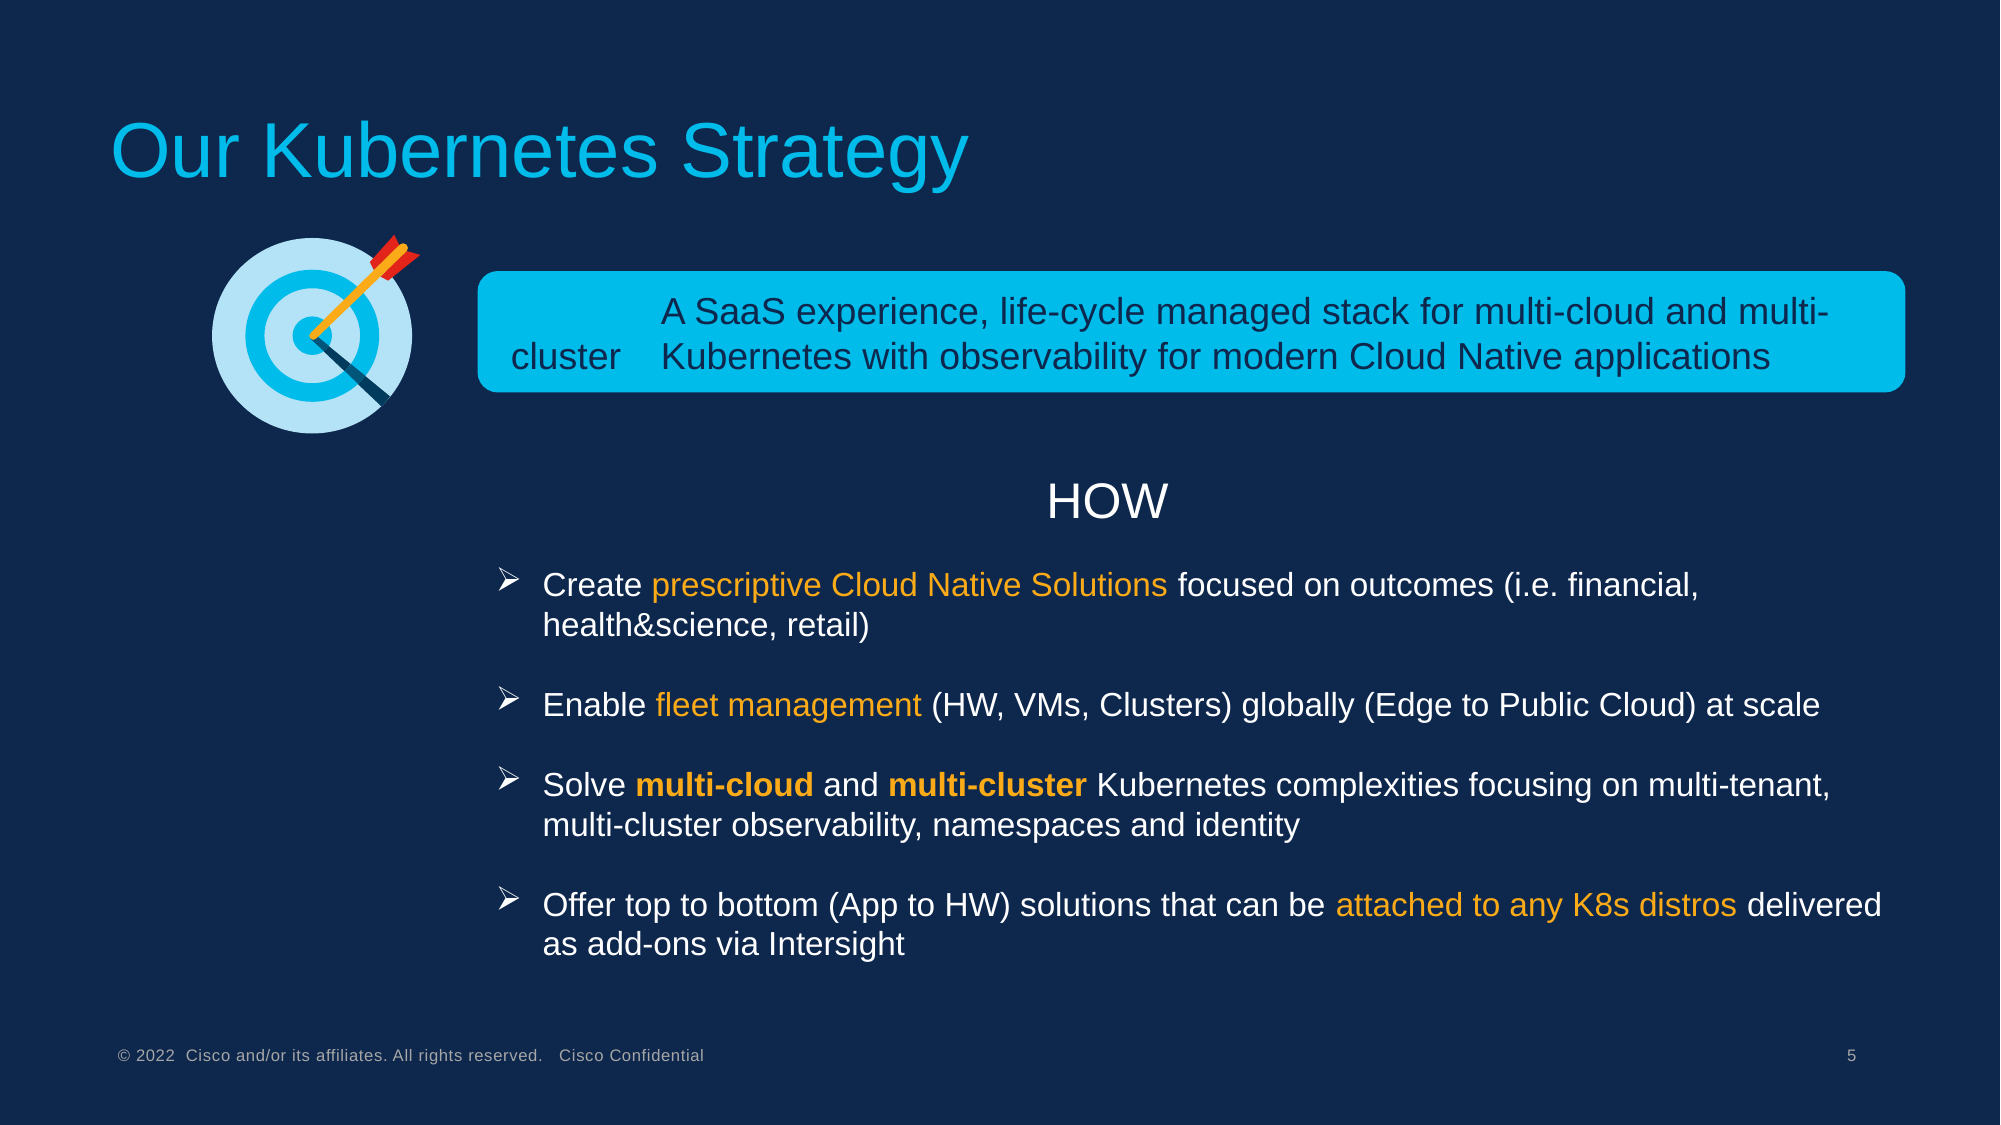

# Our Kubernetes Strategy

	A SaaS experience, life-cycle managed stack for multi-cloud and multi-cluster 	Kubernetes with observability for modern Cloud Native applications

Create prescriptive Cloud Native Solutions focused on outcomes (i.e. financial, health&science, retail)

Enable fleet management (HW, VMs, Clusters) globally (Edge to Public Cloud) at scale

Solve multi-cloud and multi-cluster Kubernetes complexities focusing on multi-tenant, multi-cluster observability, namespaces and identity

Offer top to bottom (App to HW) solutions that can be attached to any K8s distros delivered as add-ons via Intersight
HOW